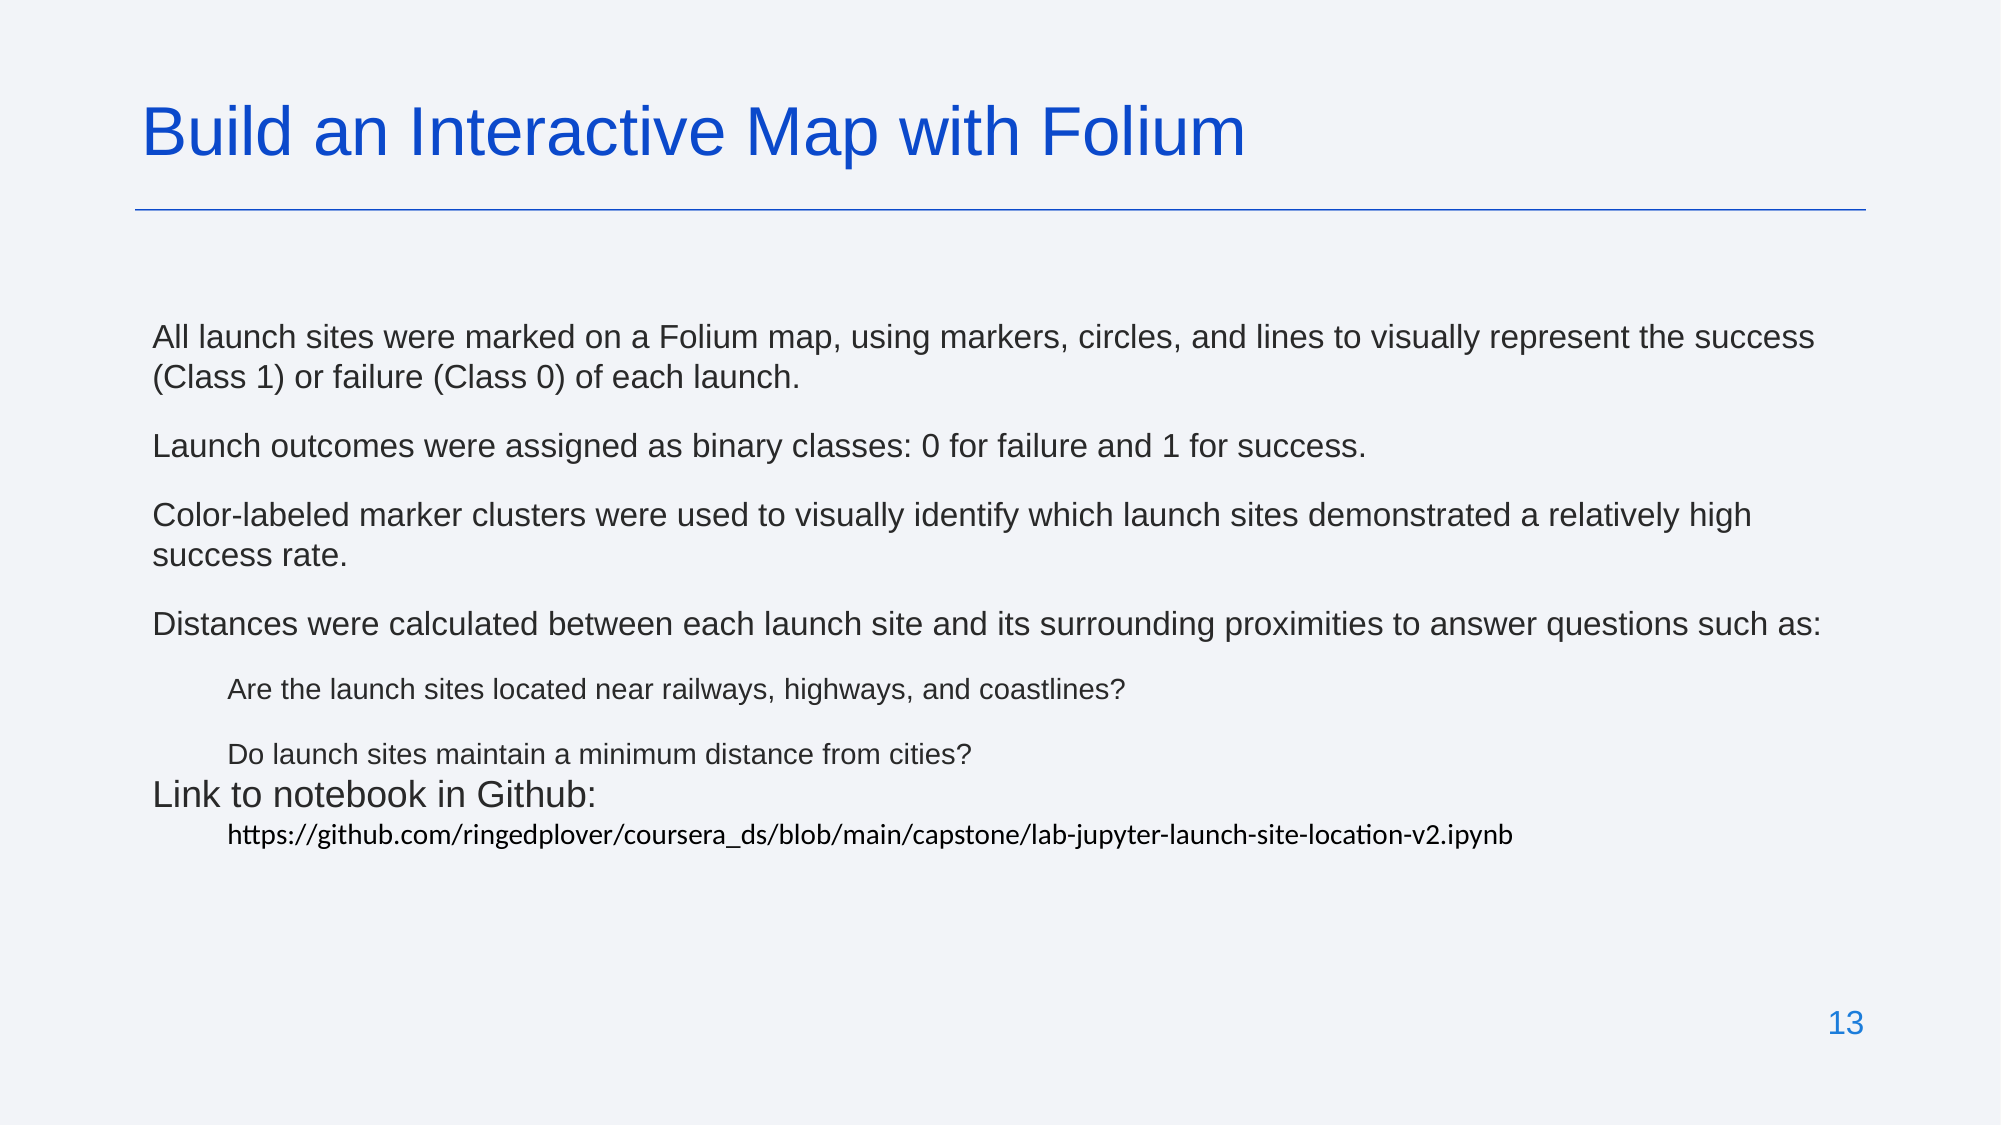

Build an Interactive Map with Folium
All launch sites were marked on a Folium map, using markers, circles, and lines to visually represent the success (Class 1) or failure (Class 0) of each launch.
Launch outcomes were assigned as binary classes: 0 for failure and 1 for success.
Color-labeled marker clusters were used to visually identify which launch sites demonstrated a relatively high success rate.
Distances were calculated between each launch site and its surrounding proximities to answer questions such as:
Are the launch sites located near railways, highways, and coastlines?
Do launch sites maintain a minimum distance from cities?
Link to notebook in Github:
https://github.com/ringedplover/coursera_ds/blob/main/capstone/lab-jupyter-launch-site-location-v2.ipynb
13